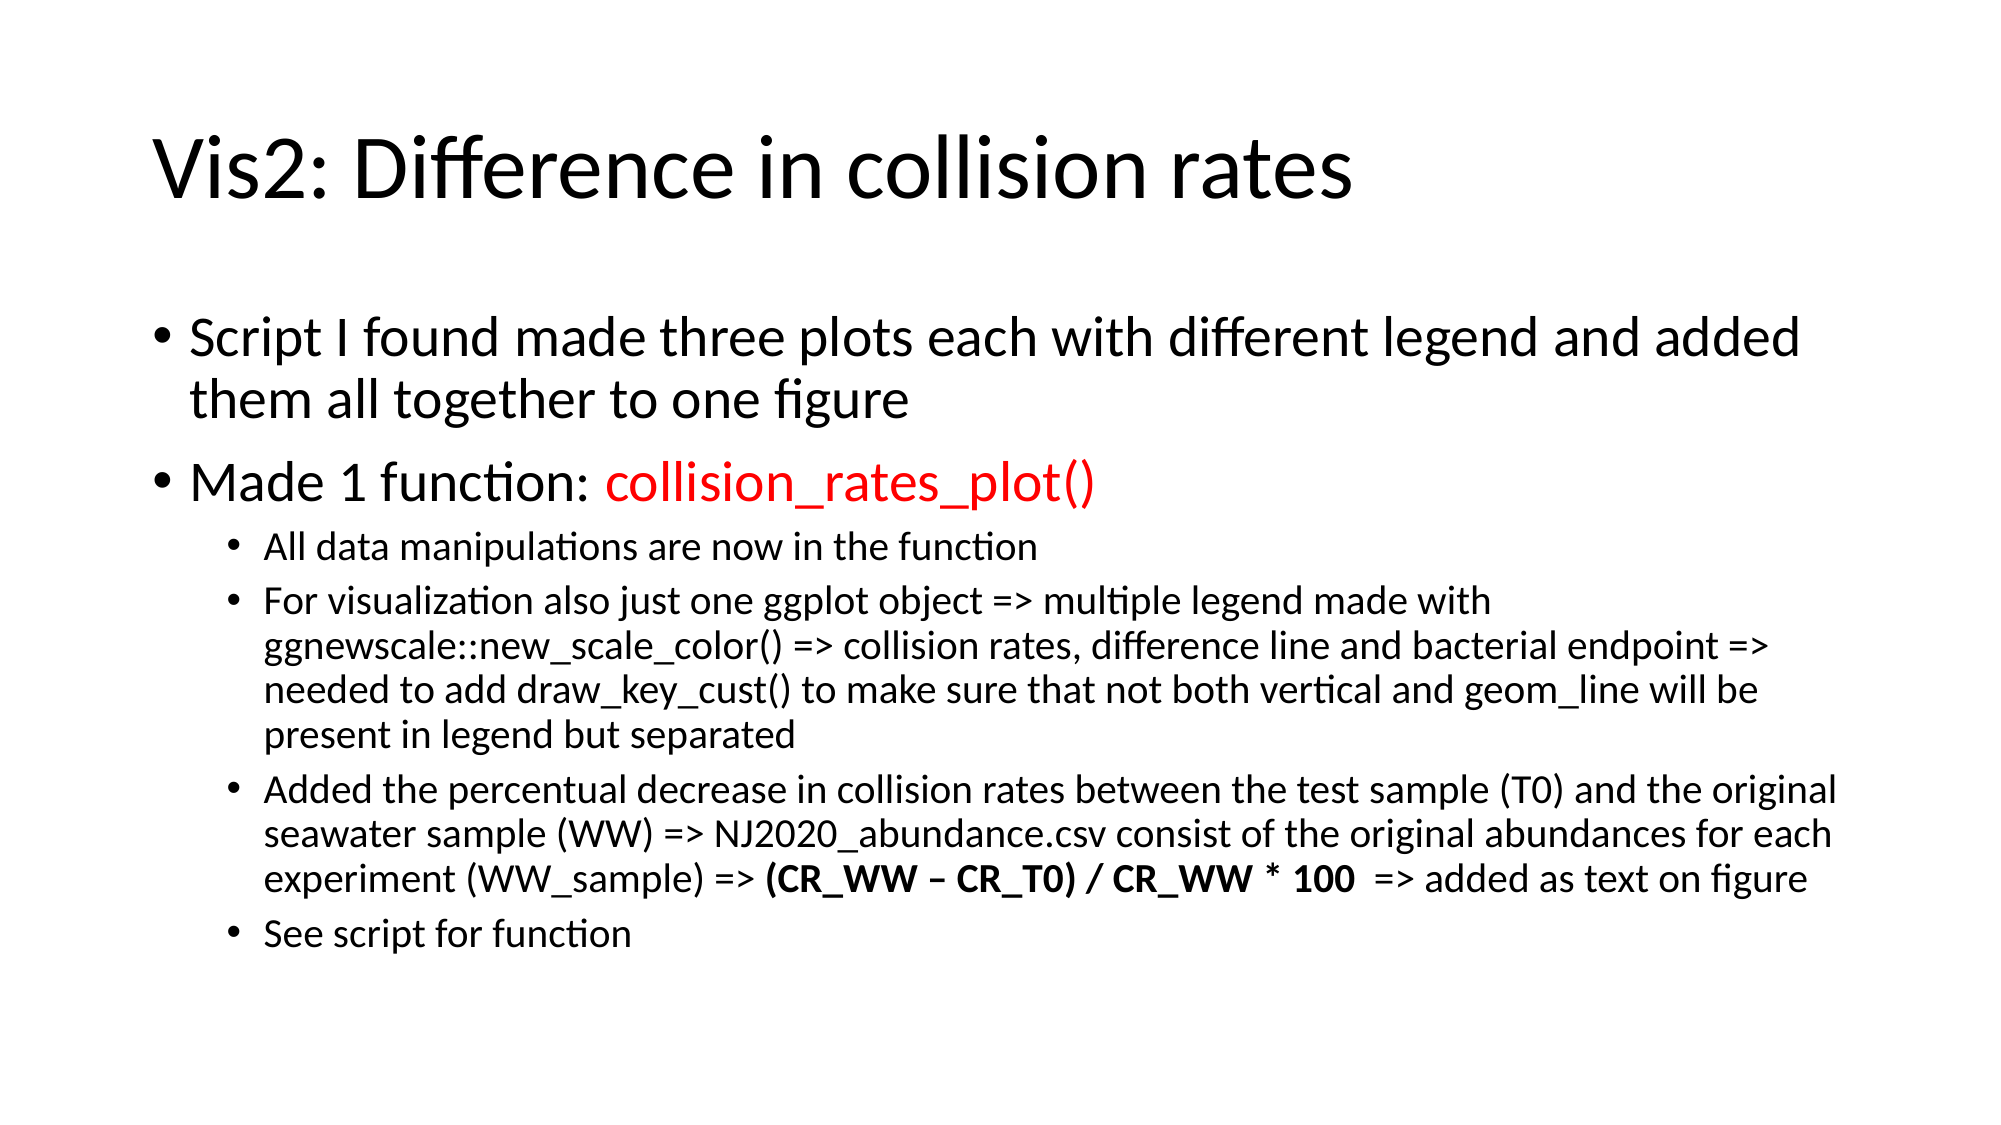

# Vis2: Difference in collision rates
Script I found made three plots each with different legend and added them all together to one figure
Made 1 function: collision_rates_plot()
All data manipulations are now in the function
For visualization also just one ggplot object => multiple legend made with ggnewscale::new_scale_color() => collision rates, difference line and bacterial endpoint => needed to add draw_key_cust() to make sure that not both vertical and geom_line will be present in legend but separated
Added the percentual decrease in collision rates between the test sample (T0) and the original seawater sample (WW) => NJ2020_abundance.csv consist of the original abundances for each experiment (WW_sample) => (CR_WW – CR_T0) / CR_WW * 100  => added as text on figure
See script for function